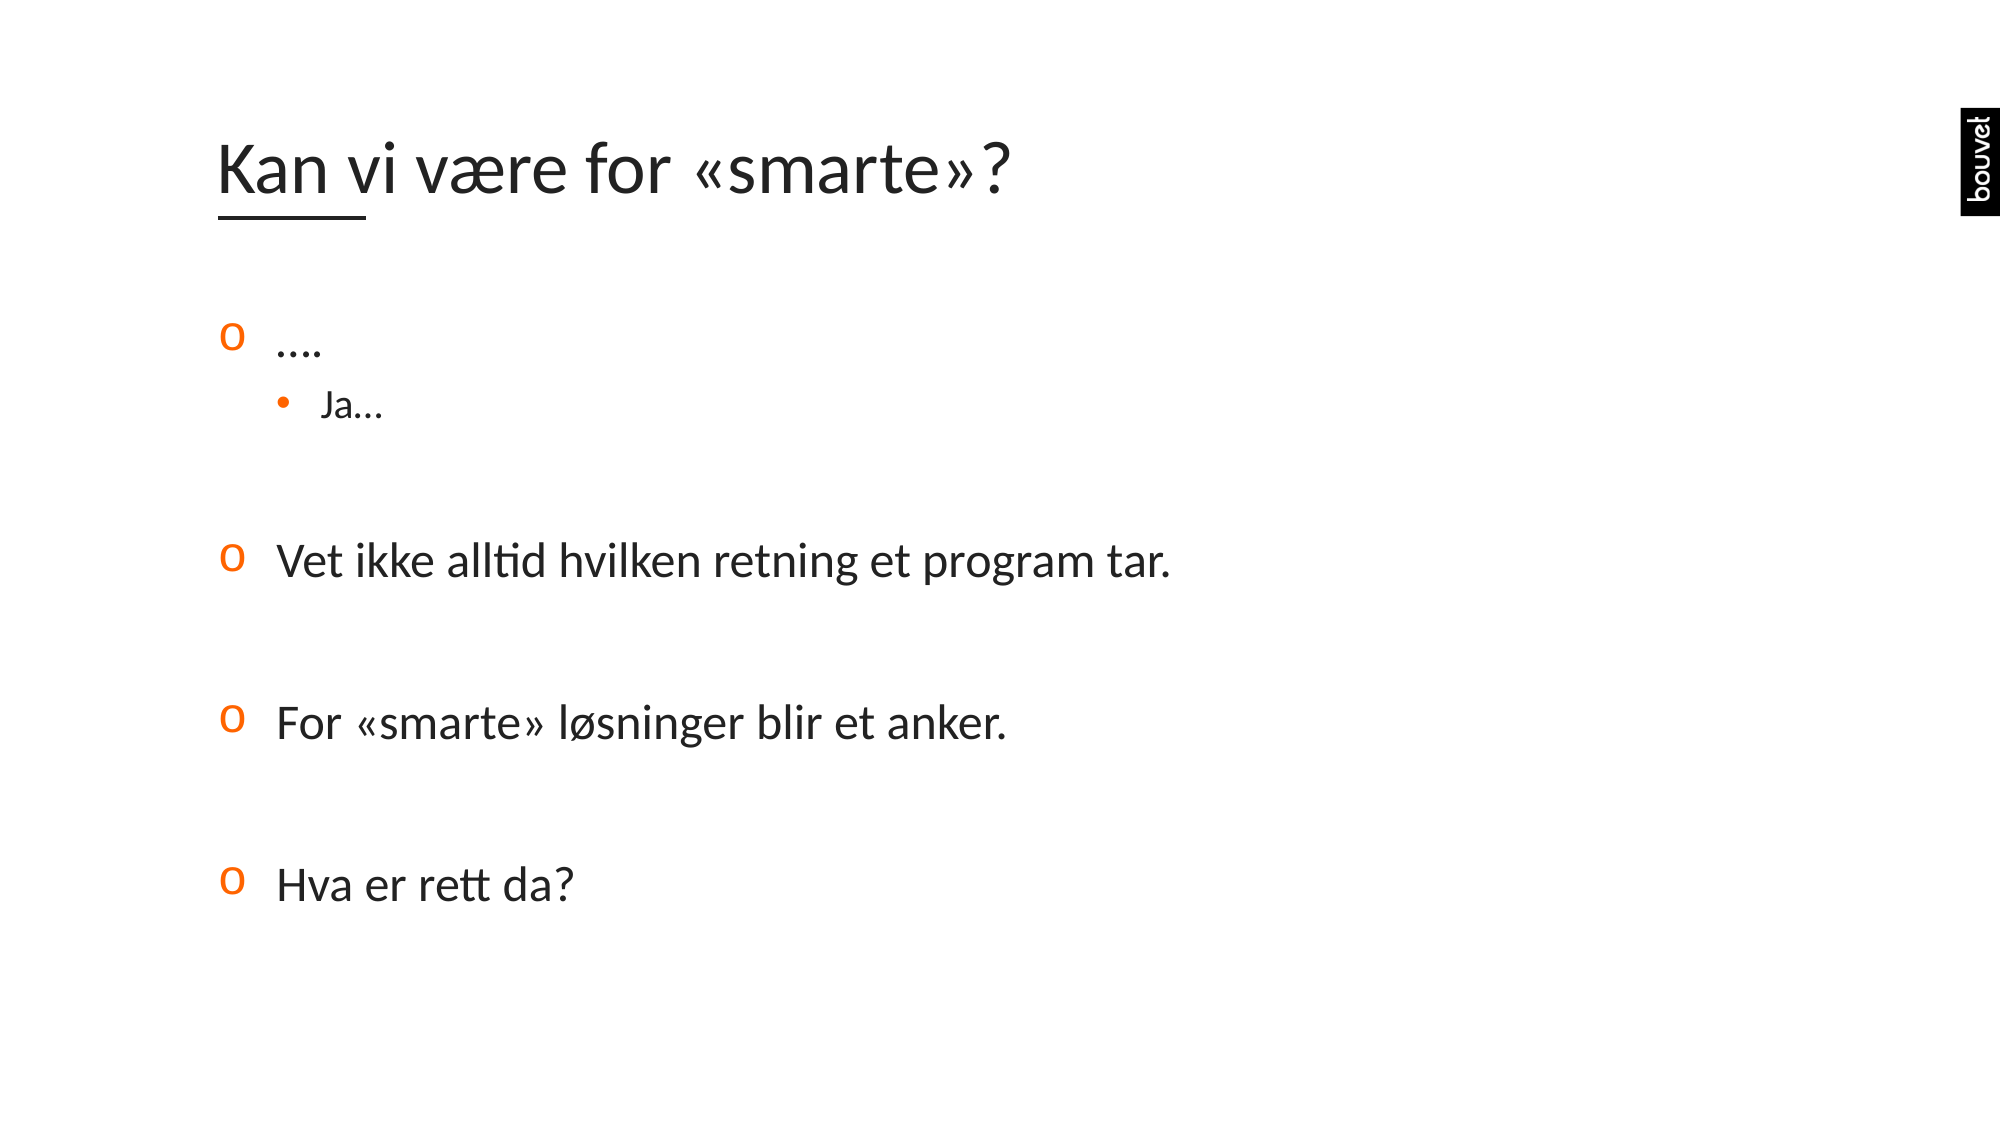

# Kan vi være for «smarte»?
….
Ja…

Vet ikke alltid hvilken retning et program tar.

For «smarte» løsninger blir et anker.

Hva er rett da?